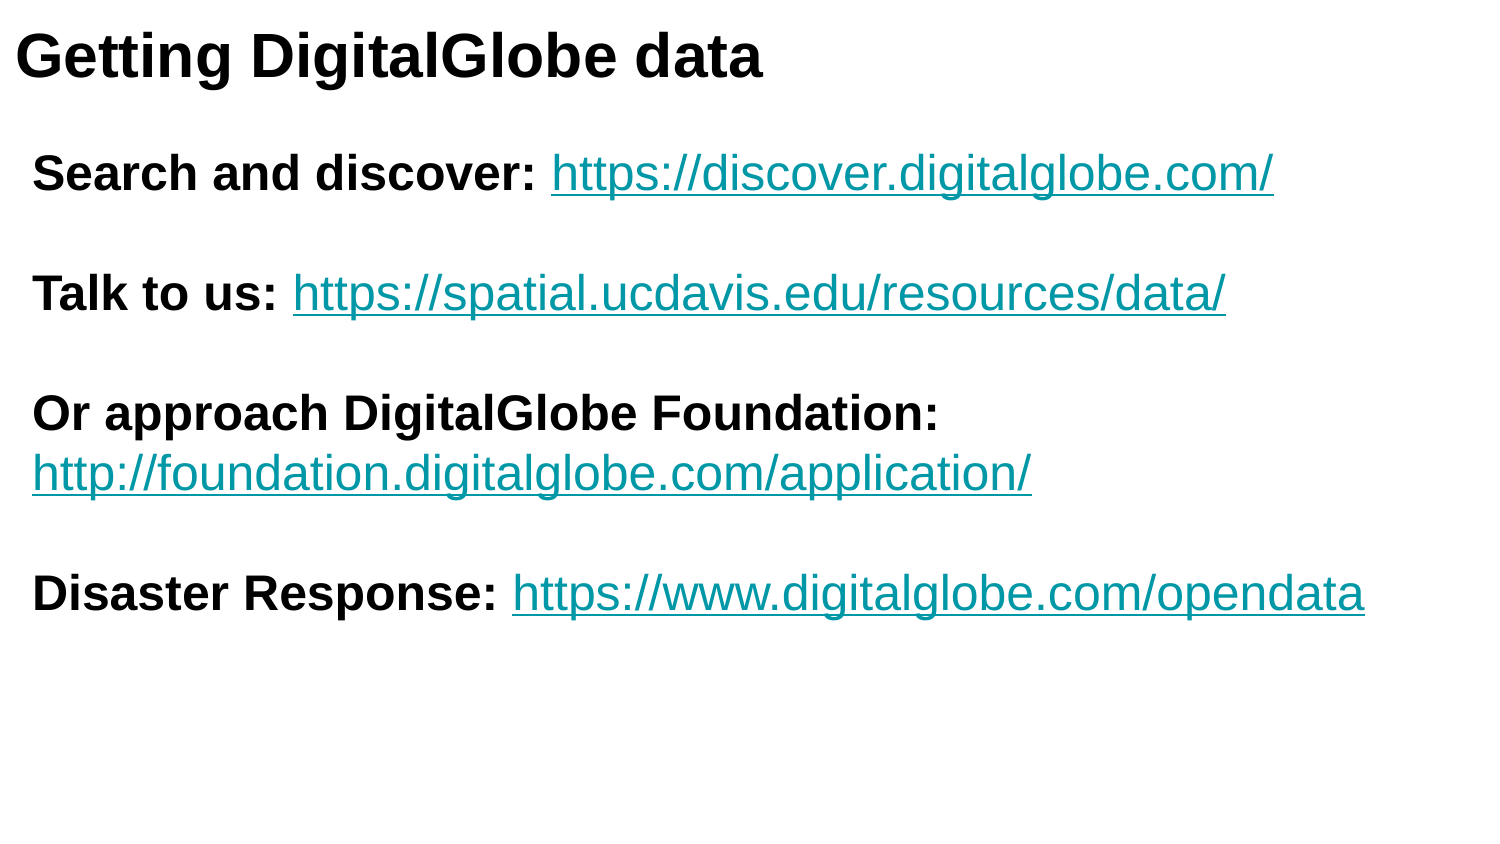

# Getting DigitalGlobe data
Search and discover: https://discover.digitalglobe.com/

Talk to us: https://spatial.ucdavis.edu/resources/data/

Or approach DigitalGlobe Foundation: http://foundation.digitalglobe.com/application/

Disaster Response: https://www.digitalglobe.com/opendata